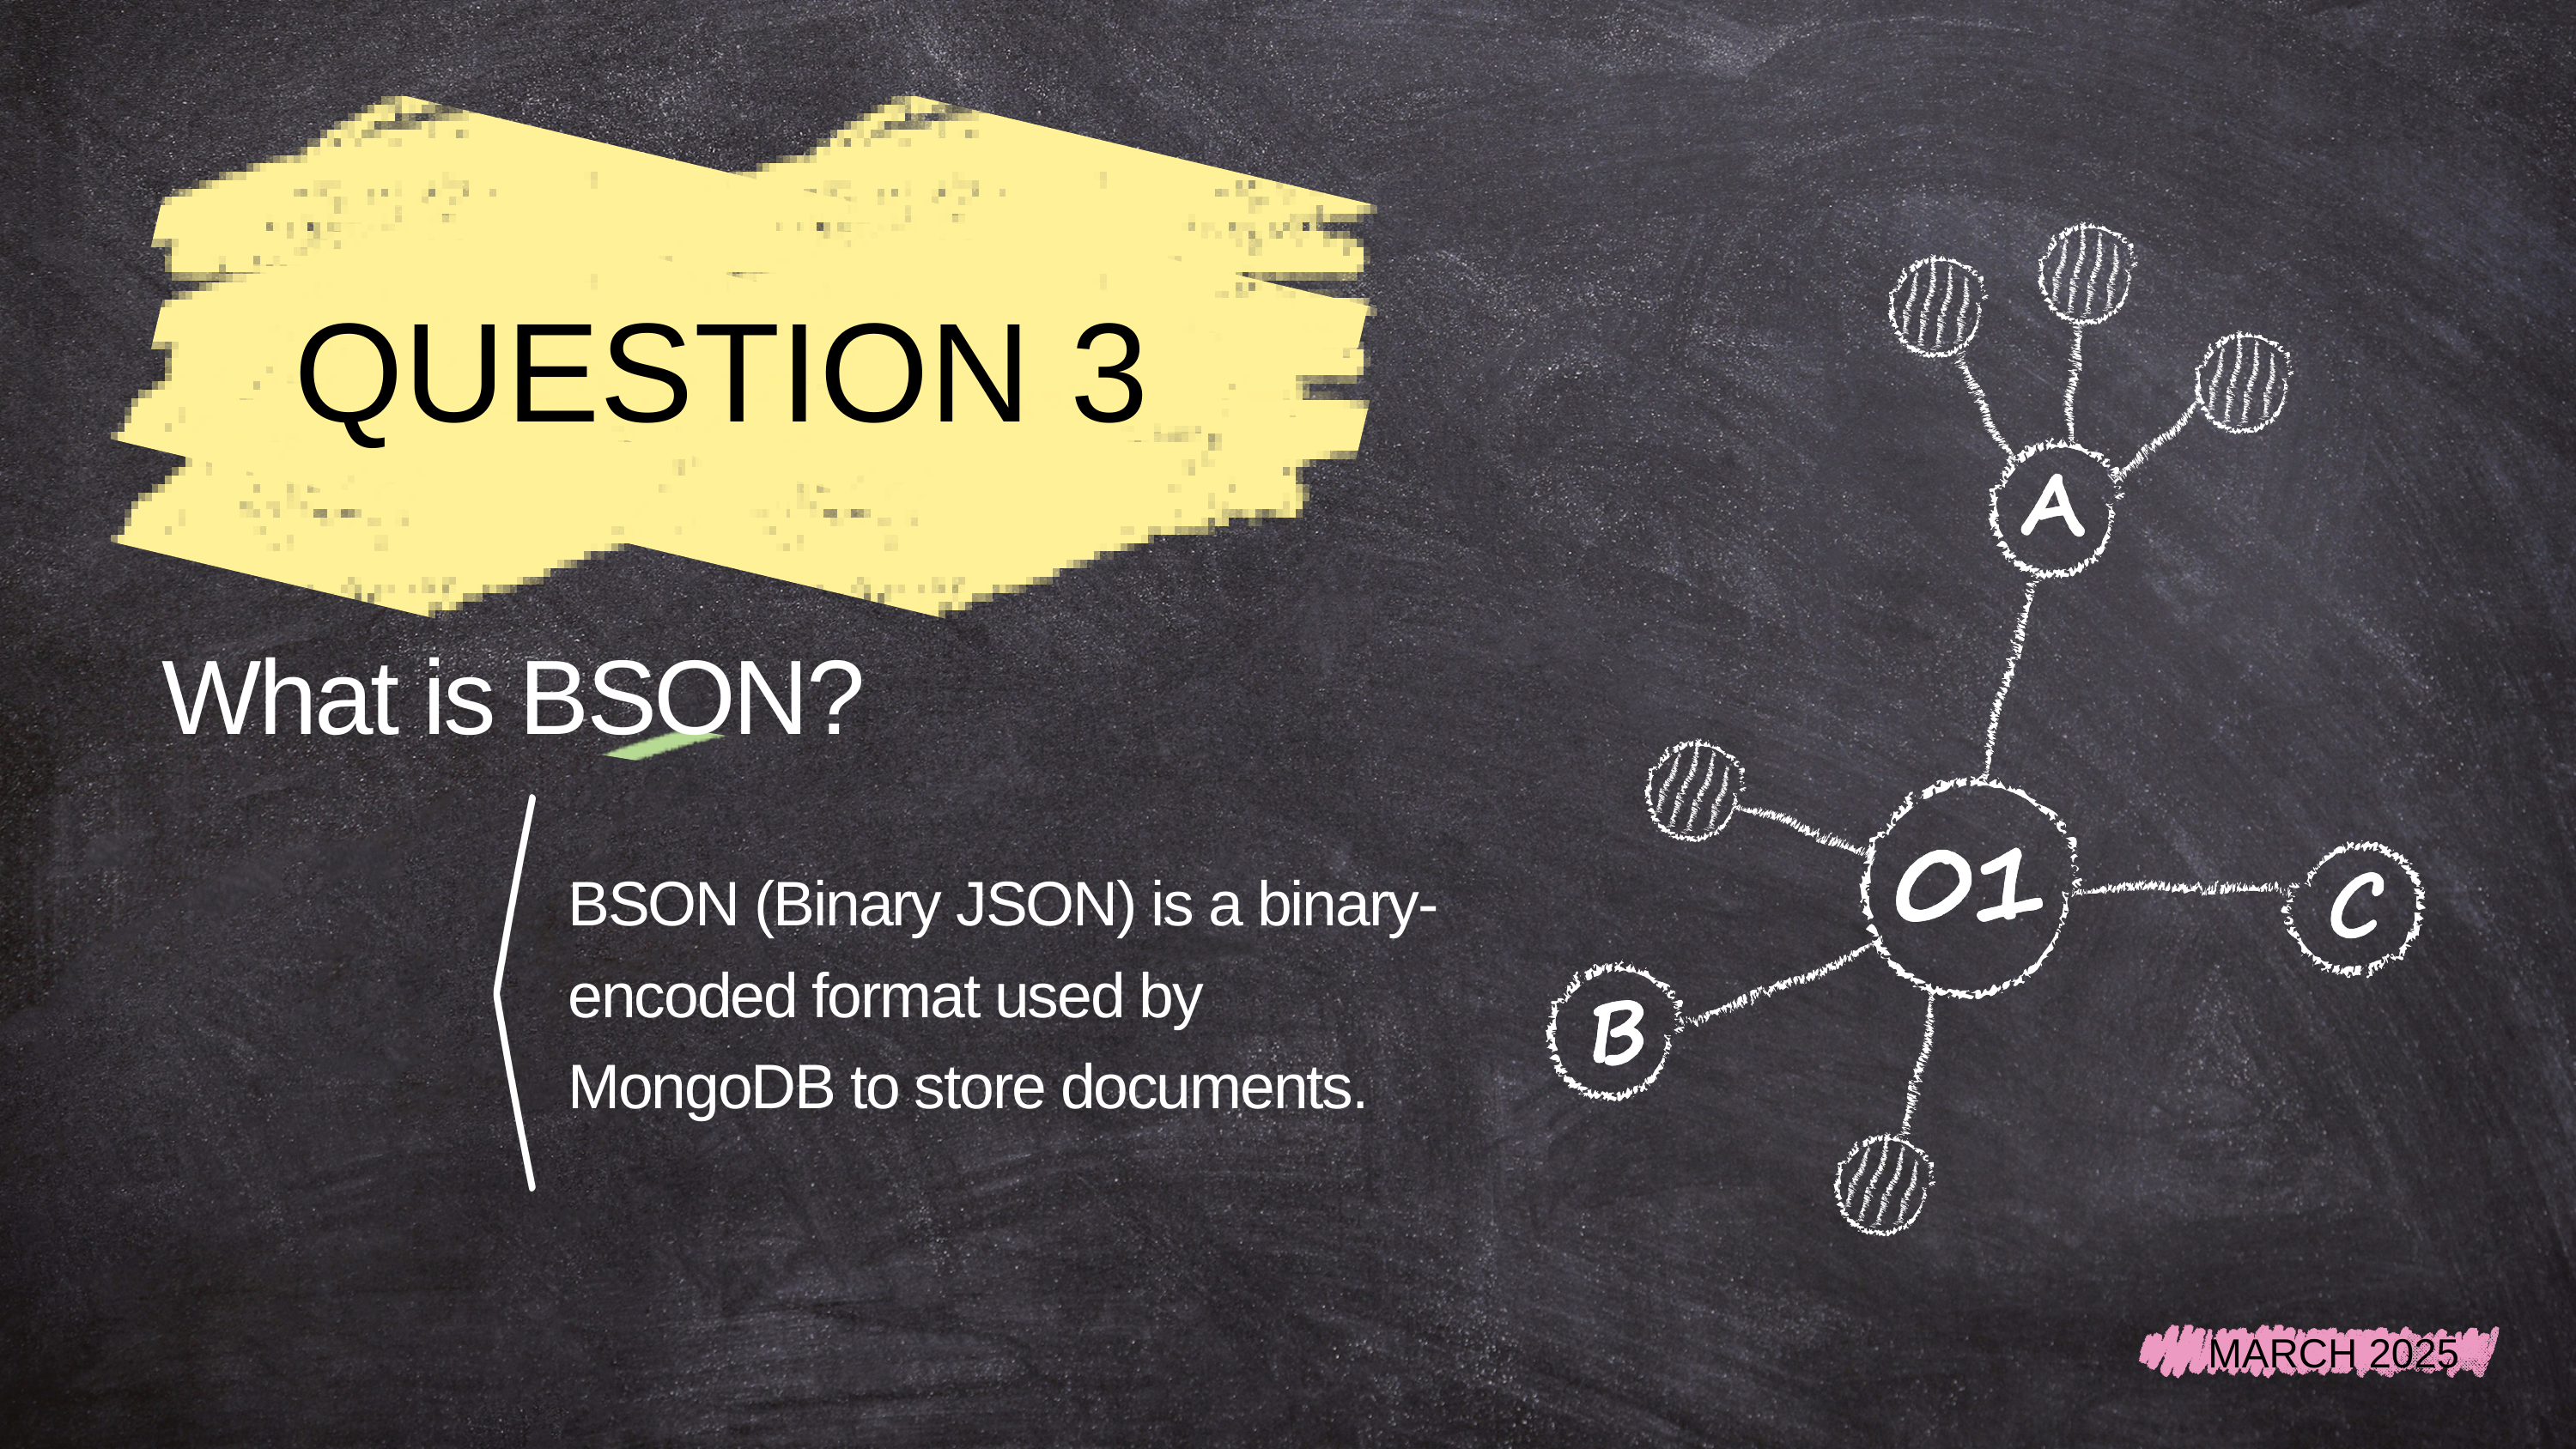

QUESTION 3
What is BSON?

BSON (Binary JSON) is a binary-encoded format used by MongoDB to store documents.

MARCH 2025